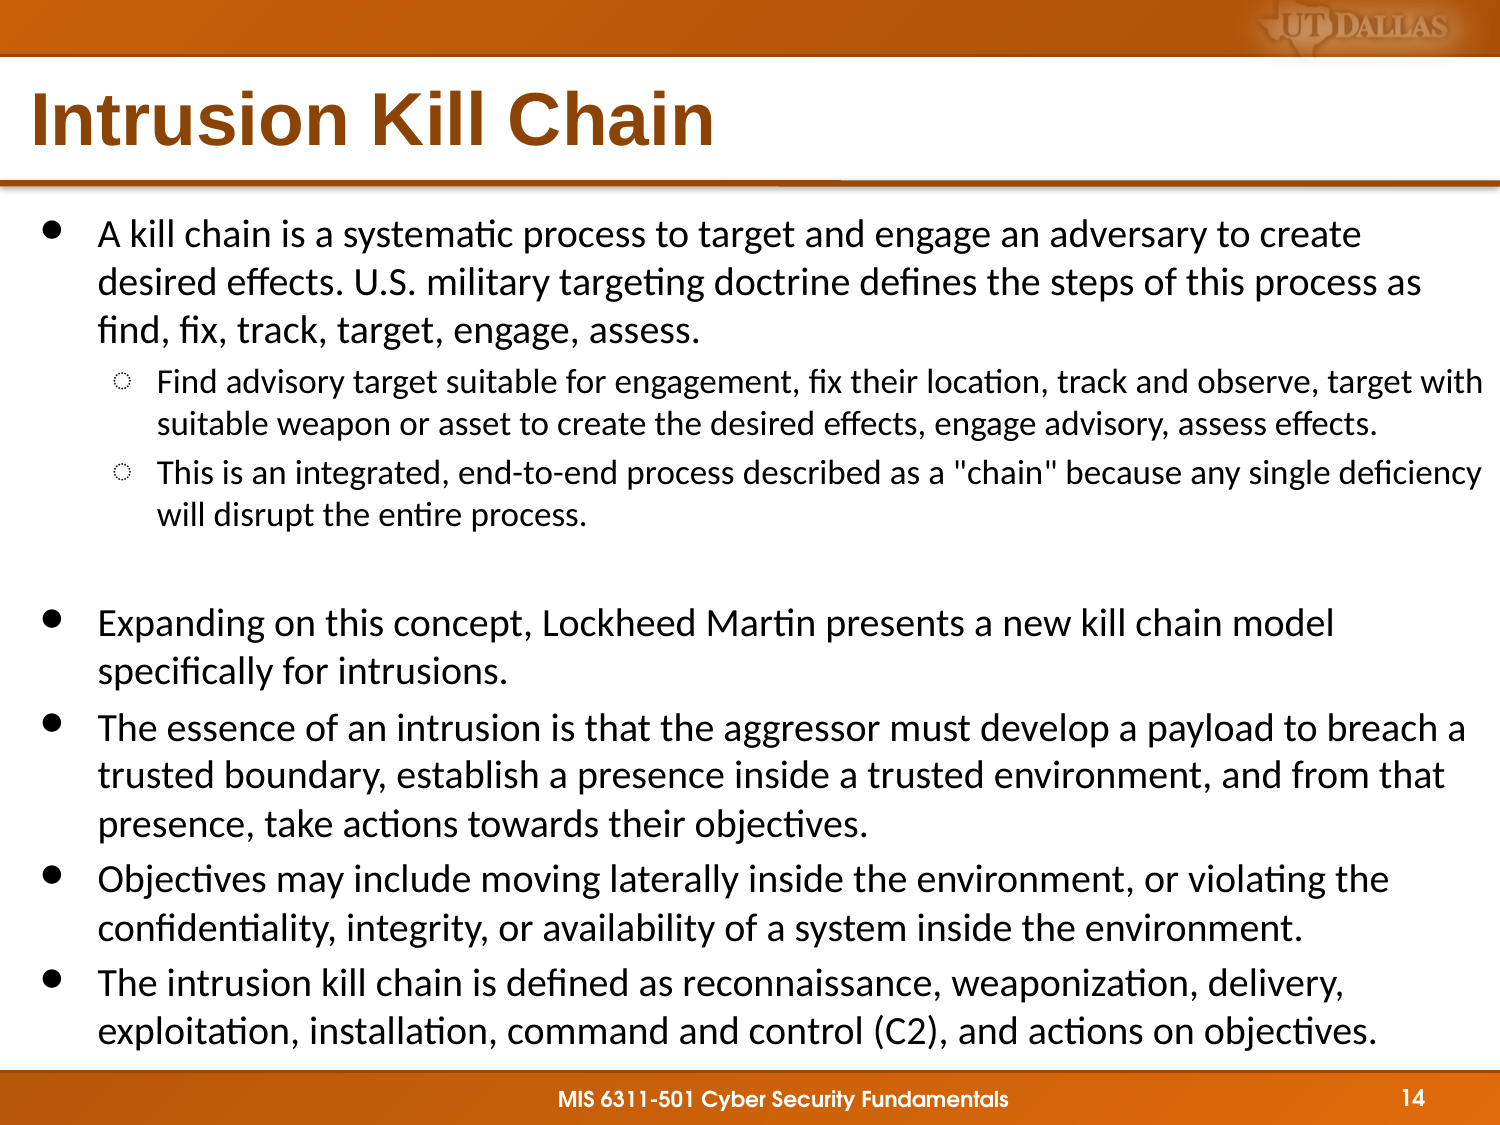

# Intrusion Kill Chain
A kill chain is a systematic process to target and engage an adversary to create desired effects. U.S. military targeting doctrine defines the steps of this process as find, fix, track, target, engage, assess.
Find advisory target suitable for engagement, fix their location, track and observe, target with suitable weapon or asset to create the desired effects, engage advisory, assess effects.
This is an integrated, end-to-end process described as a "chain" because any single deficiency will disrupt the entire process.

Expanding on this concept, Lockheed Martin presents a new kill chain model specifically for intrusions.
The essence of an intrusion is that the aggressor must develop a payload to breach a trusted boundary, establish a presence inside a trusted environment, and from that presence, take actions towards their objectives.
Objectives may include moving laterally inside the environment, or violating the confidentiality, integrity, or availability of a system inside the environment.
The intrusion kill chain is defined as reconnaissance, weaponization, delivery, exploitation, installation, command and control (C2), and actions on objectives.
14